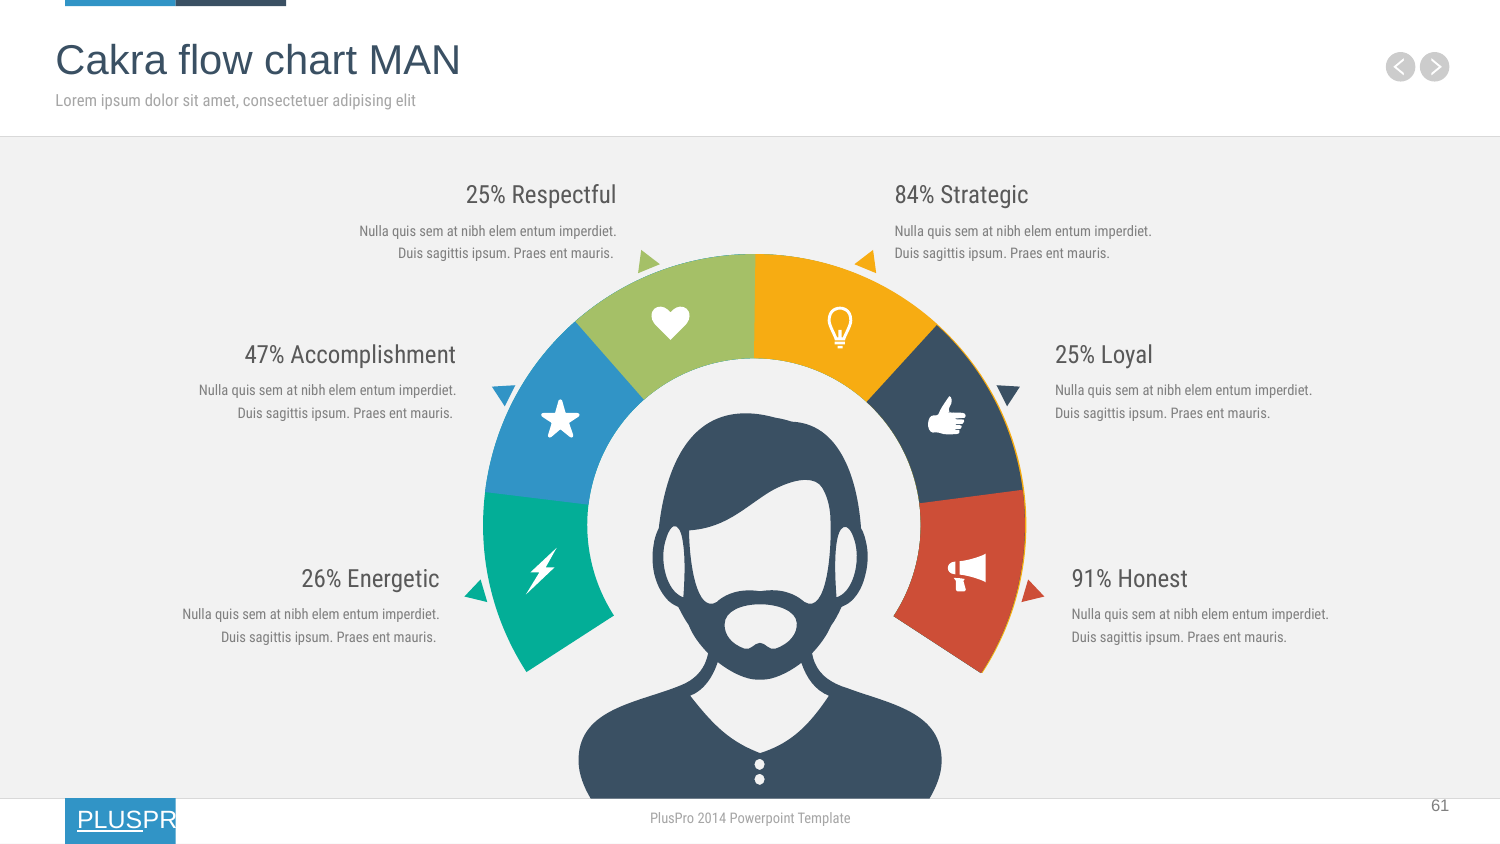

# Cakra flow chart MAN
Lorem ipsum dolor sit amet, consectetuer adipising elit
25% Respectful
Nulla quis sem at nibh elem entum imperdiet. Duis sagittis ipsum. Praes ent mauris.
47% Accomplishment
Nulla quis sem at nibh elem entum imperdiet. Duis sagittis ipsum. Praes ent mauris.
26% Energetic
Nulla quis sem at nibh elem entum imperdiet. Duis sagittis ipsum. Praes ent mauris.
84% Strategic
Nulla quis sem at nibh elem entum imperdiet. Duis sagittis ipsum. Praes ent mauris.
25% Loyal
Nulla quis sem at nibh elem entum imperdiet. Duis sagittis ipsum. Praes ent mauris.
91% Honest
Nulla quis sem at nibh elem entum imperdiet. Duis sagittis ipsum. Praes ent mauris.

61